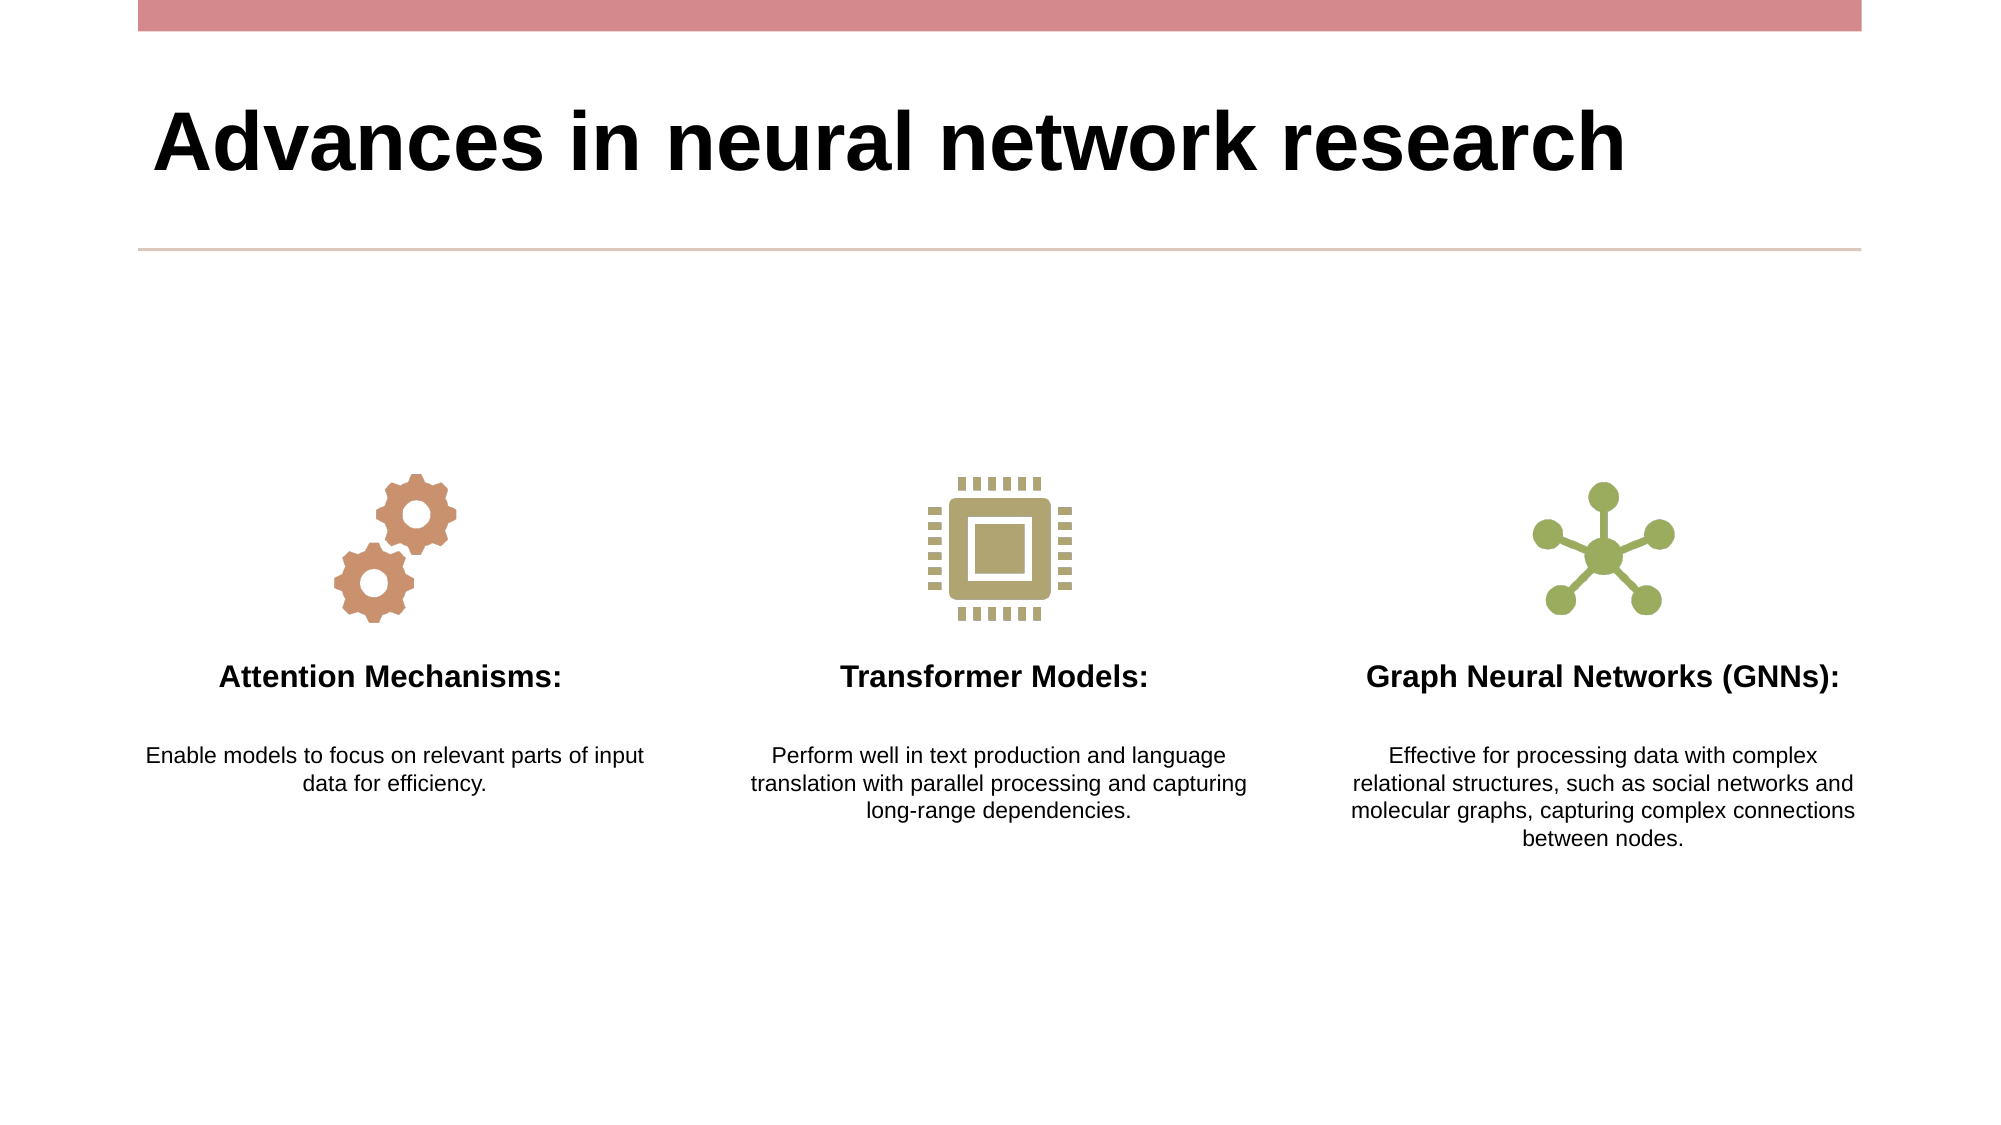

# Advances in neural network research

Attention Mechanisms:
Enable models to focus on relevant parts of input data for efficiency.
Transformer Models:
Perform well in text production and language translation with parallel processing and capturing long-range dependencies.
Graph Neural Networks (GNNs):
Effective for processing data with complex relational structures, such as social networks and molecular graphs, capturing complex connections between nodes.